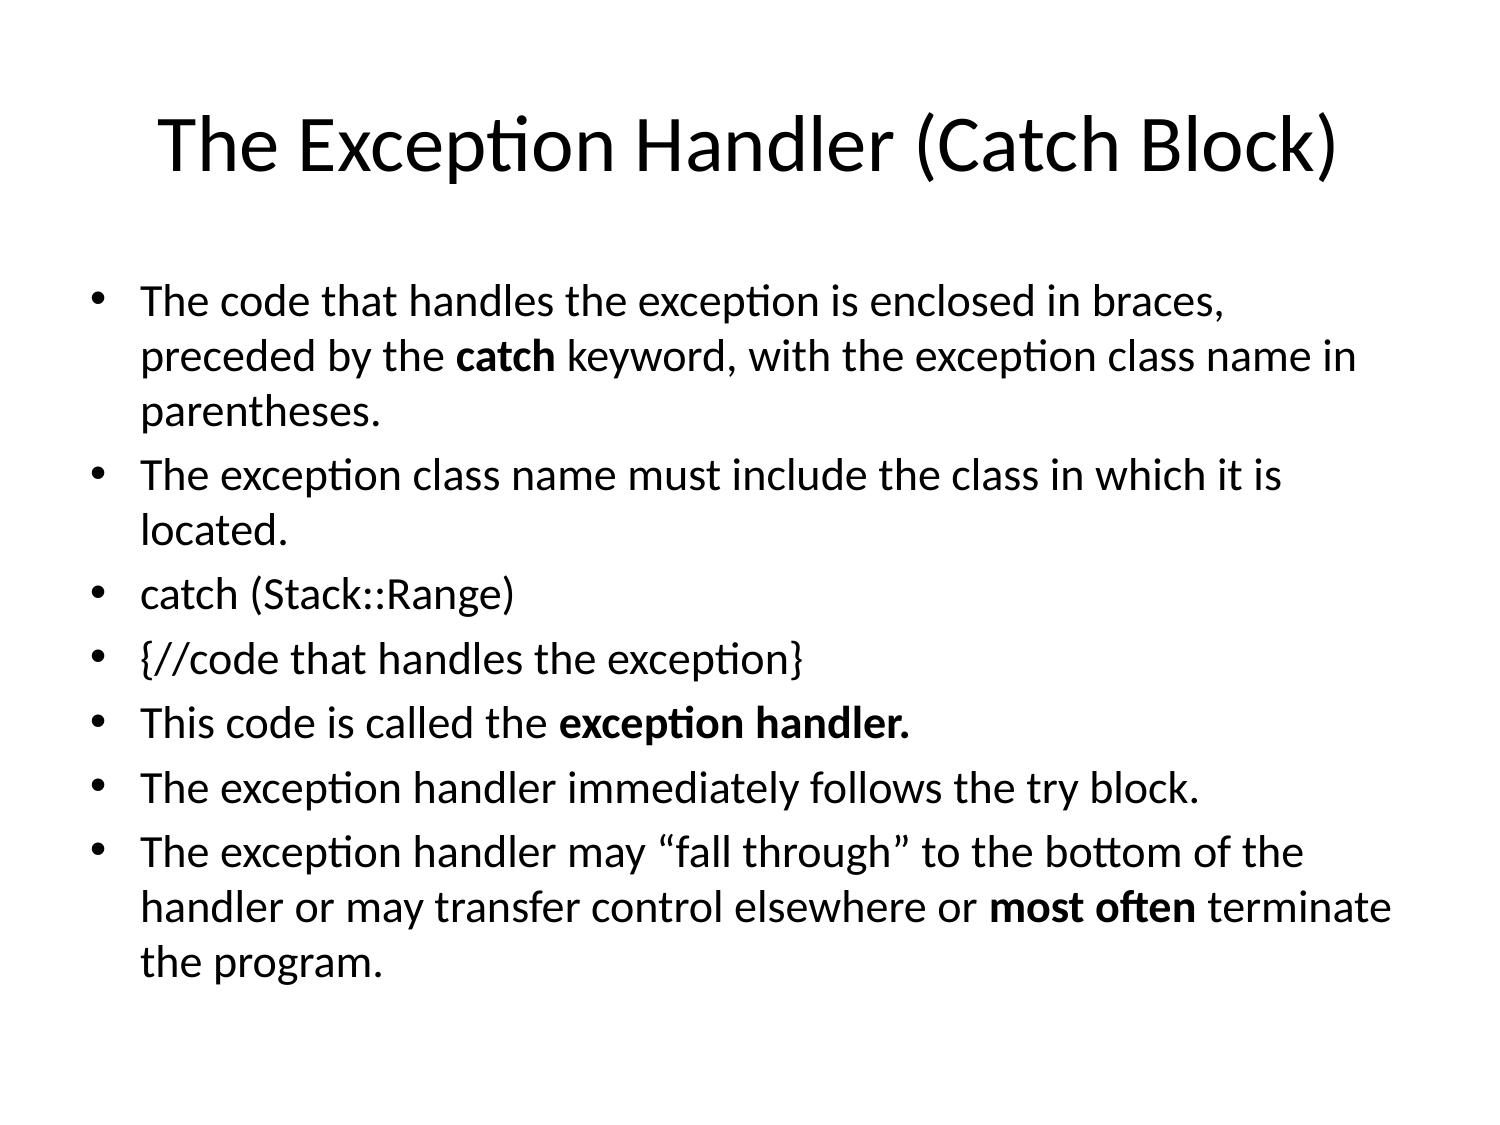

# The Exception Handler (Catch Block)
The code that handles the exception is enclosed in braces, preceded by the catch keyword, with the exception class name in parentheses.
The exception class name must include the class in which it is located.
catch (Stack::Range)
{//code that handles the exception}
This code is called the exception handler.
The exception handler immediately follows the try block.
The exception handler may “fall through” to the bottom of the handler or may transfer control elsewhere or most often terminate the program.